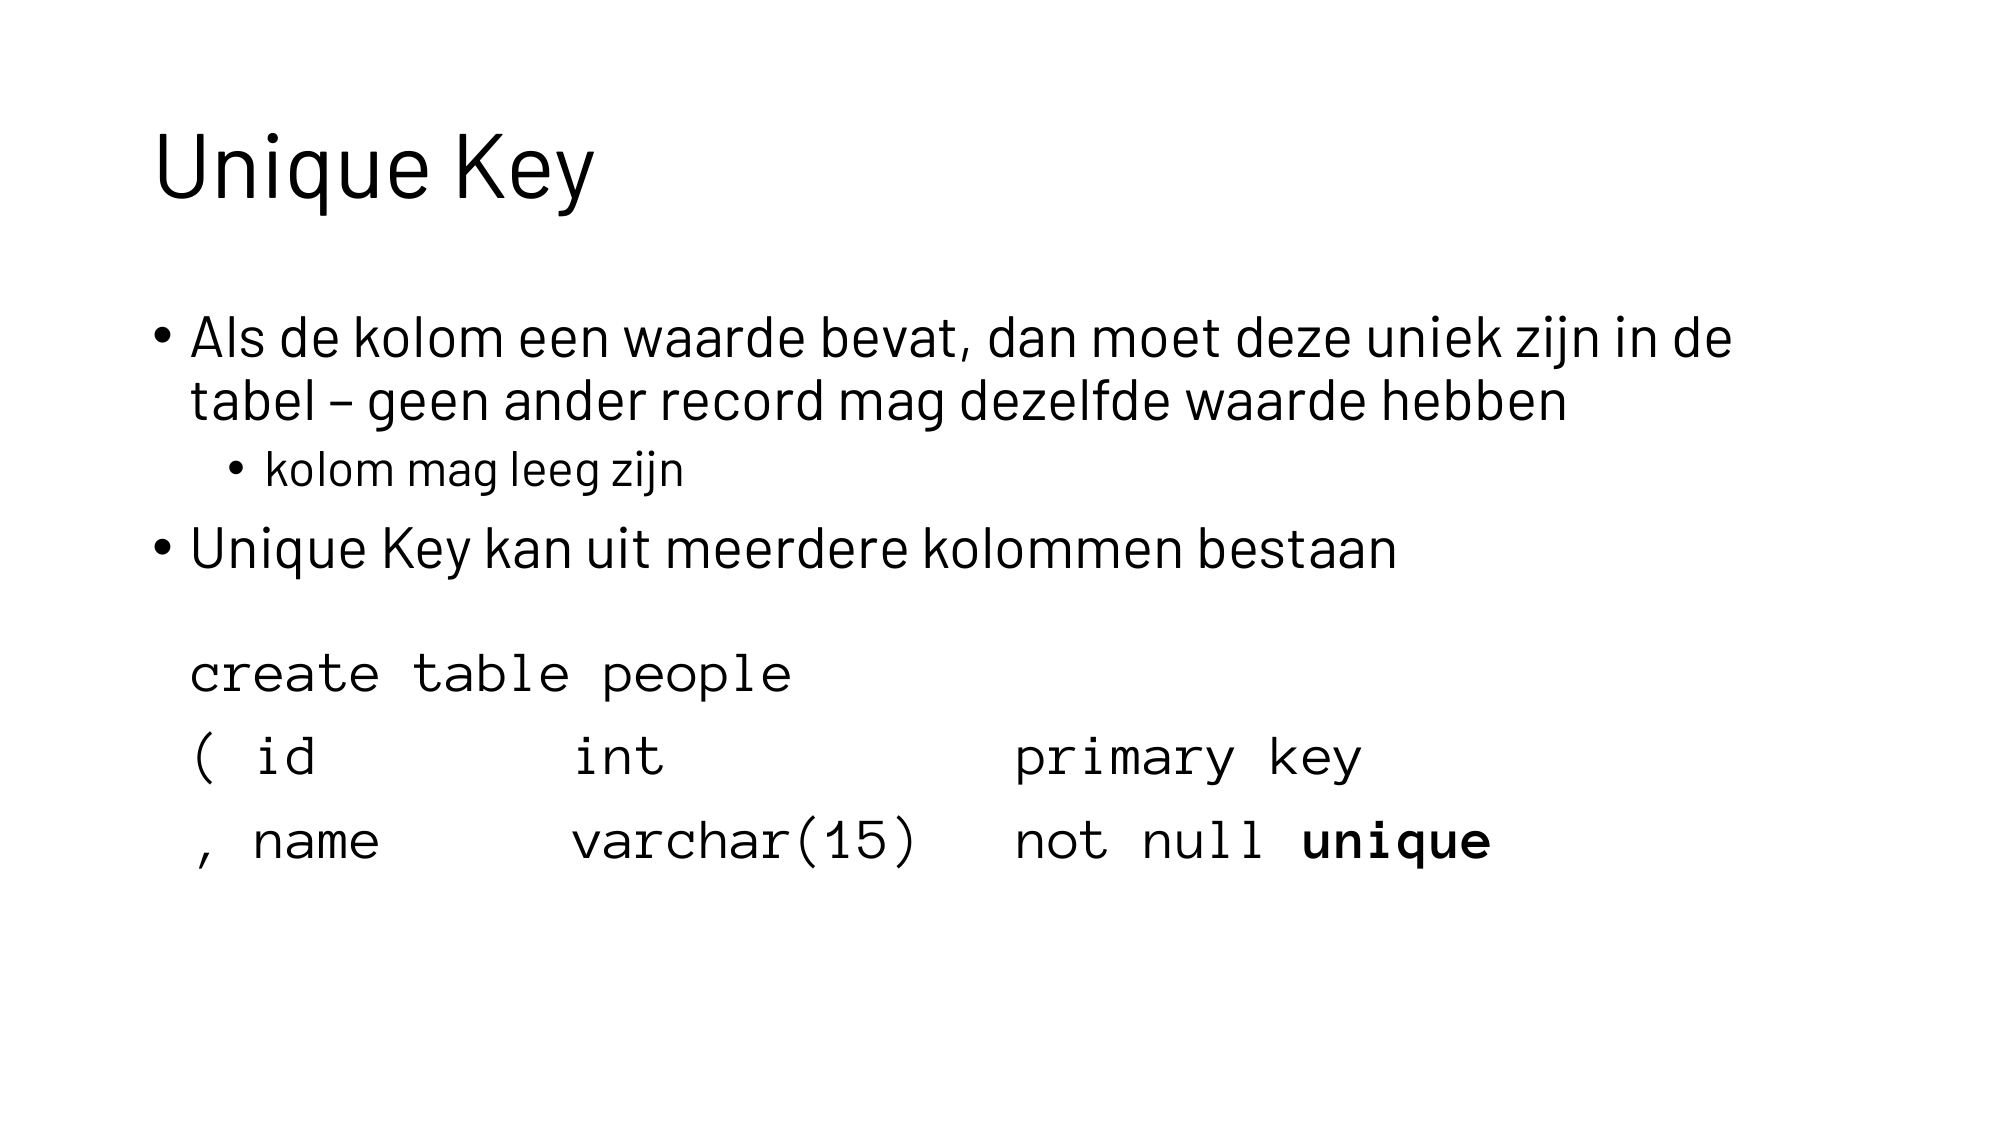

# Unique Key
Als de kolom een waarde bevat, dan moet deze uniek zijn in de tabel – geen ander record mag dezelfde waarde hebben
kolom mag leeg zijn
Unique Key kan uit meerdere kolommen bestaan
create table people
( id        int           primary key
, name      varchar(15)   not null unique